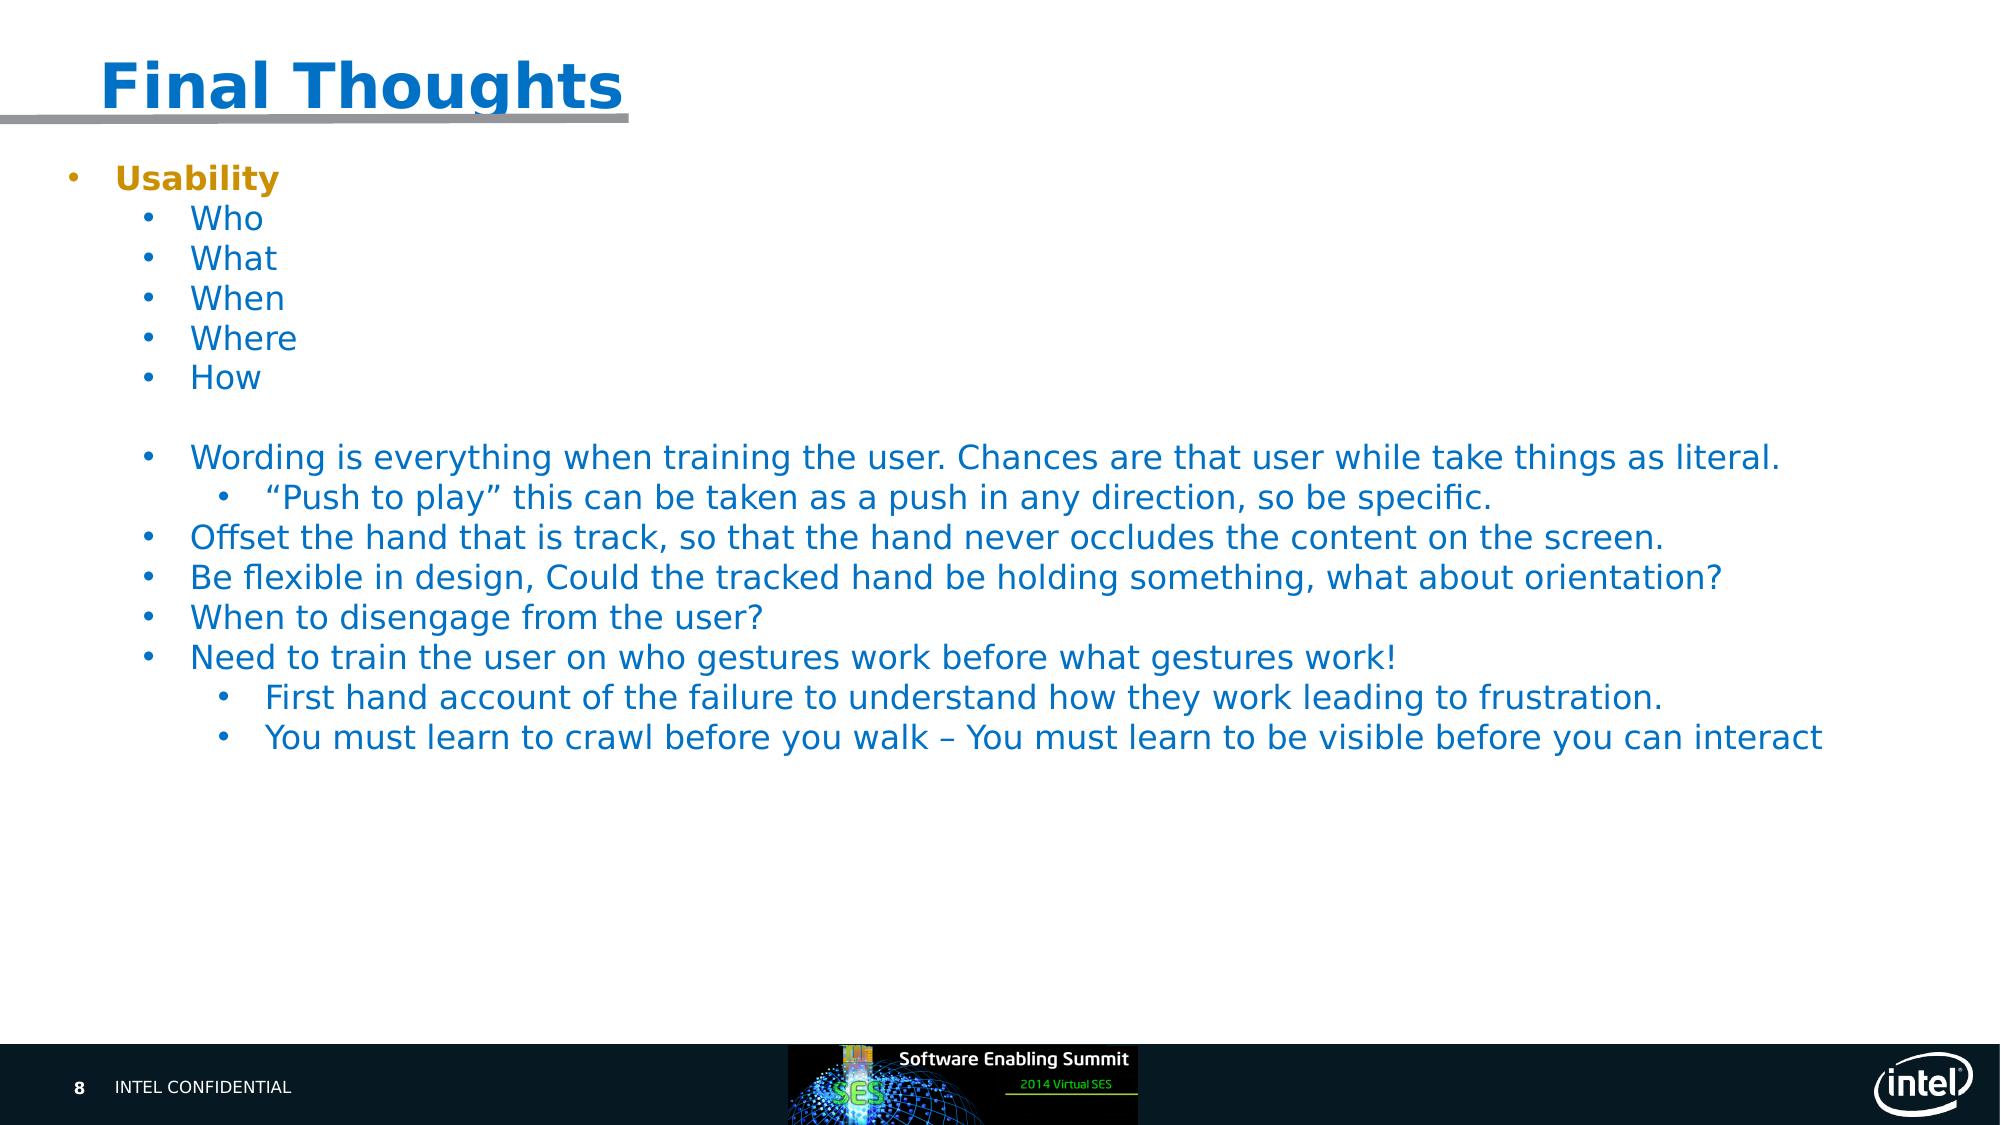

# Final Thoughts

Usability
Who
What
When
Where
How

Wording is everything when training the user. Chances are that user while take things as literal.
“Push to play” this can be taken as a push in any direction, so be specific.
Offset the hand that is track, so that the hand never occludes the content on the screen.
Be flexible in design, Could the tracked hand be holding something, what about orientation?
When to disengage from the user?
Need to train the user on who gestures work before what gestures work!
First hand account of the failure to understand how they work leading to frustration.
You must learn to crawl before you walk – You must learn to be visible before you can interact

8